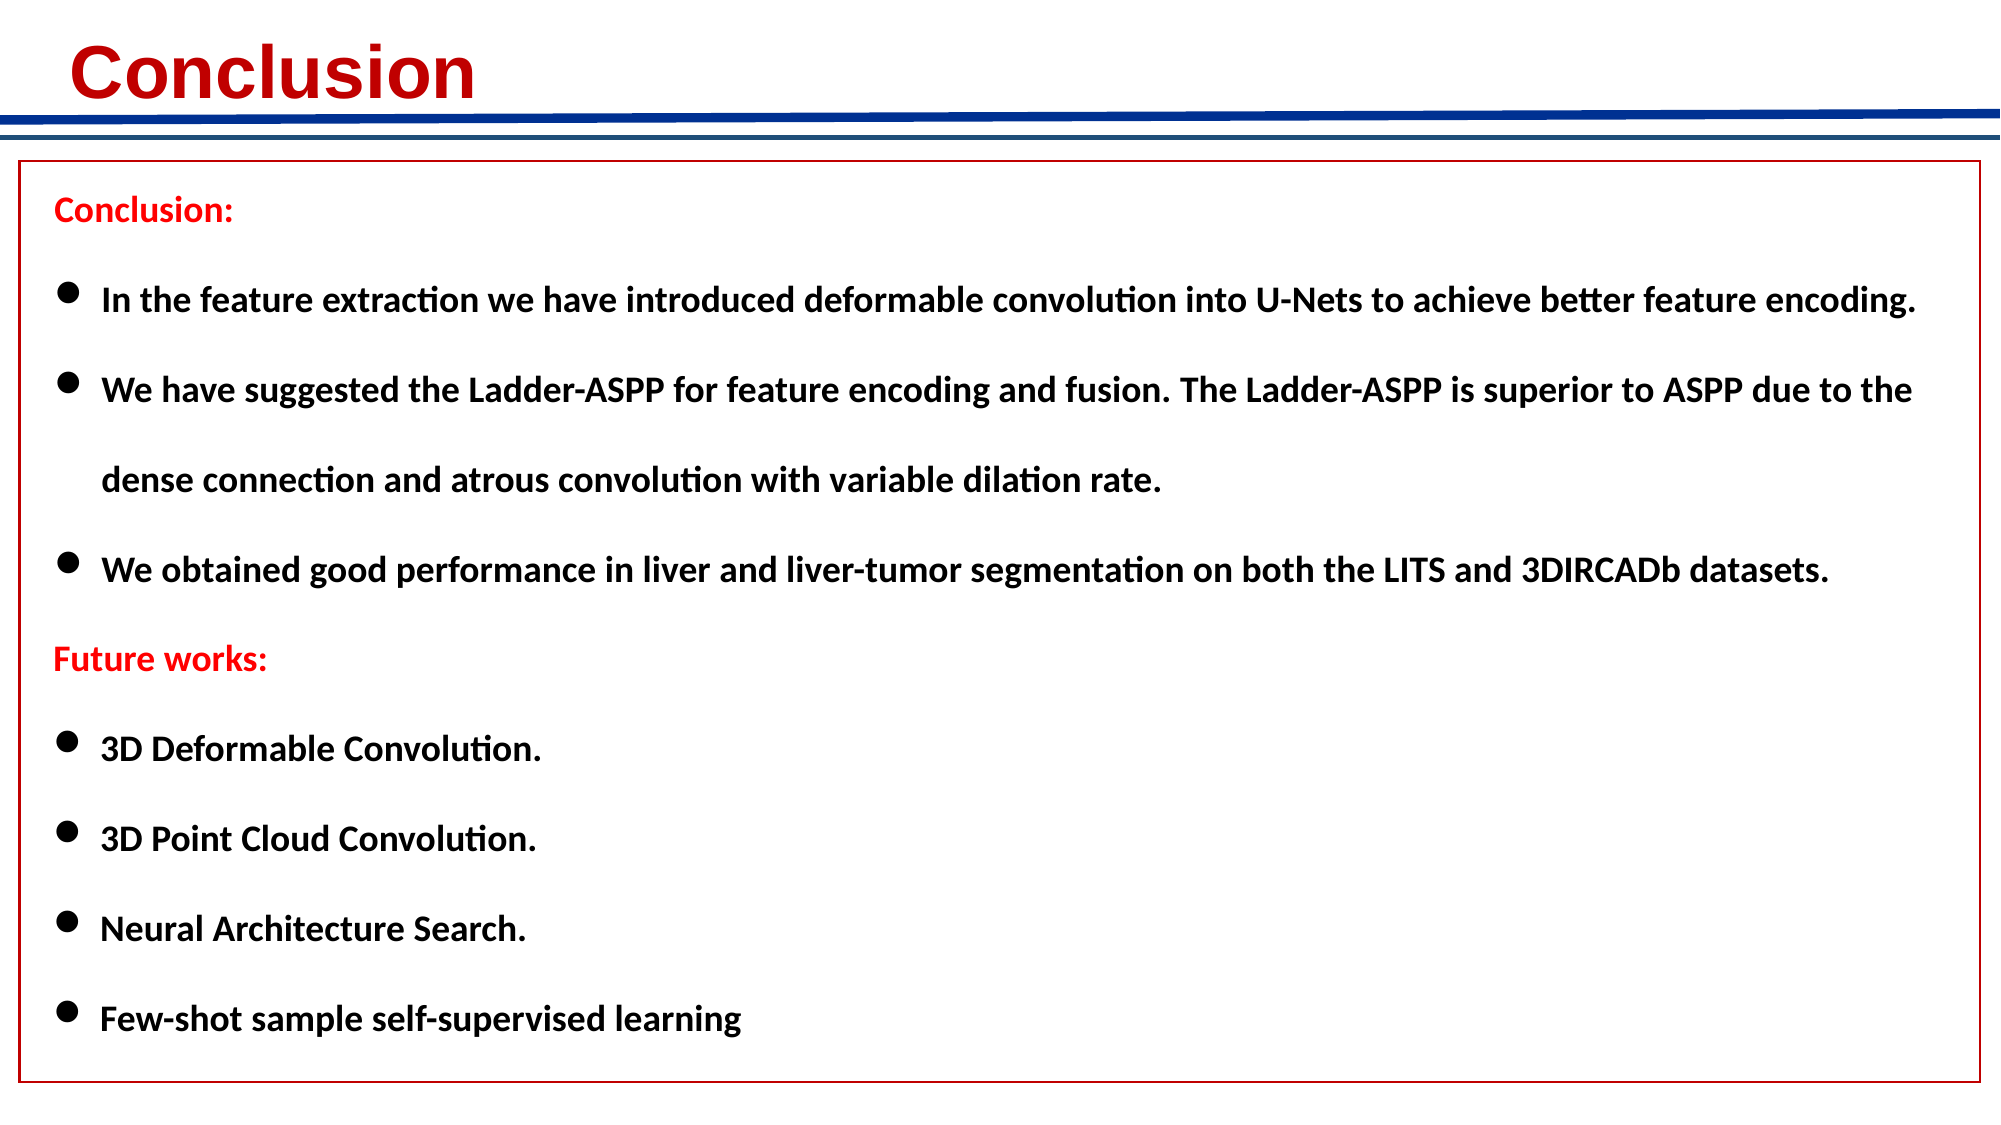

Conclusion

Conclusion:
In the feature extraction we have introduced deformable convolution into U-Nets to achieve better feature encoding.
We have suggested the Ladder-ASPP for feature encoding and fusion. The Ladder-ASPP is superior to ASPP due to the dense connection and atrous convolution with variable dilation rate.
We obtained good performance in liver and liver-tumor segmentation on both the LITS and 3DIRCADb datasets.
Future works:
3D Deformable Convolution.
3D Point Cloud Convolution.
Neural Architecture Search.
Few-shot sample self-supervised learning